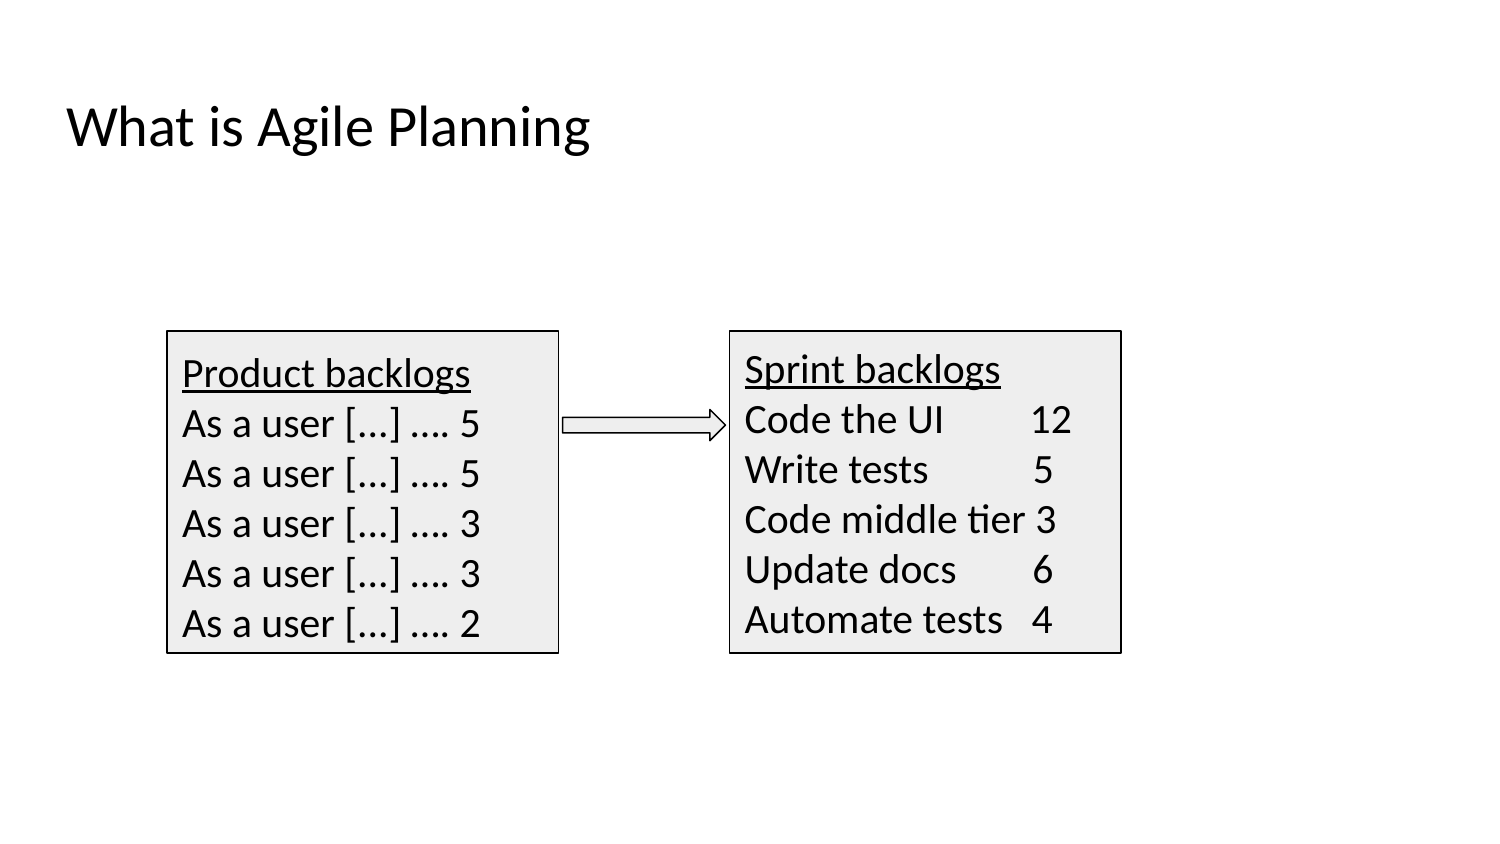

# What is Agile Planning
Product backlogs
As a user [...] …. 5
As a user [...] …. 5
As a user [...] …. 3
As a user [...] …. 3
As a user [...] …. 2
Sprint backlogs
Code the UI         12
Write tests           5
Code middle tier 3
Update docs        6
Automate tests   4